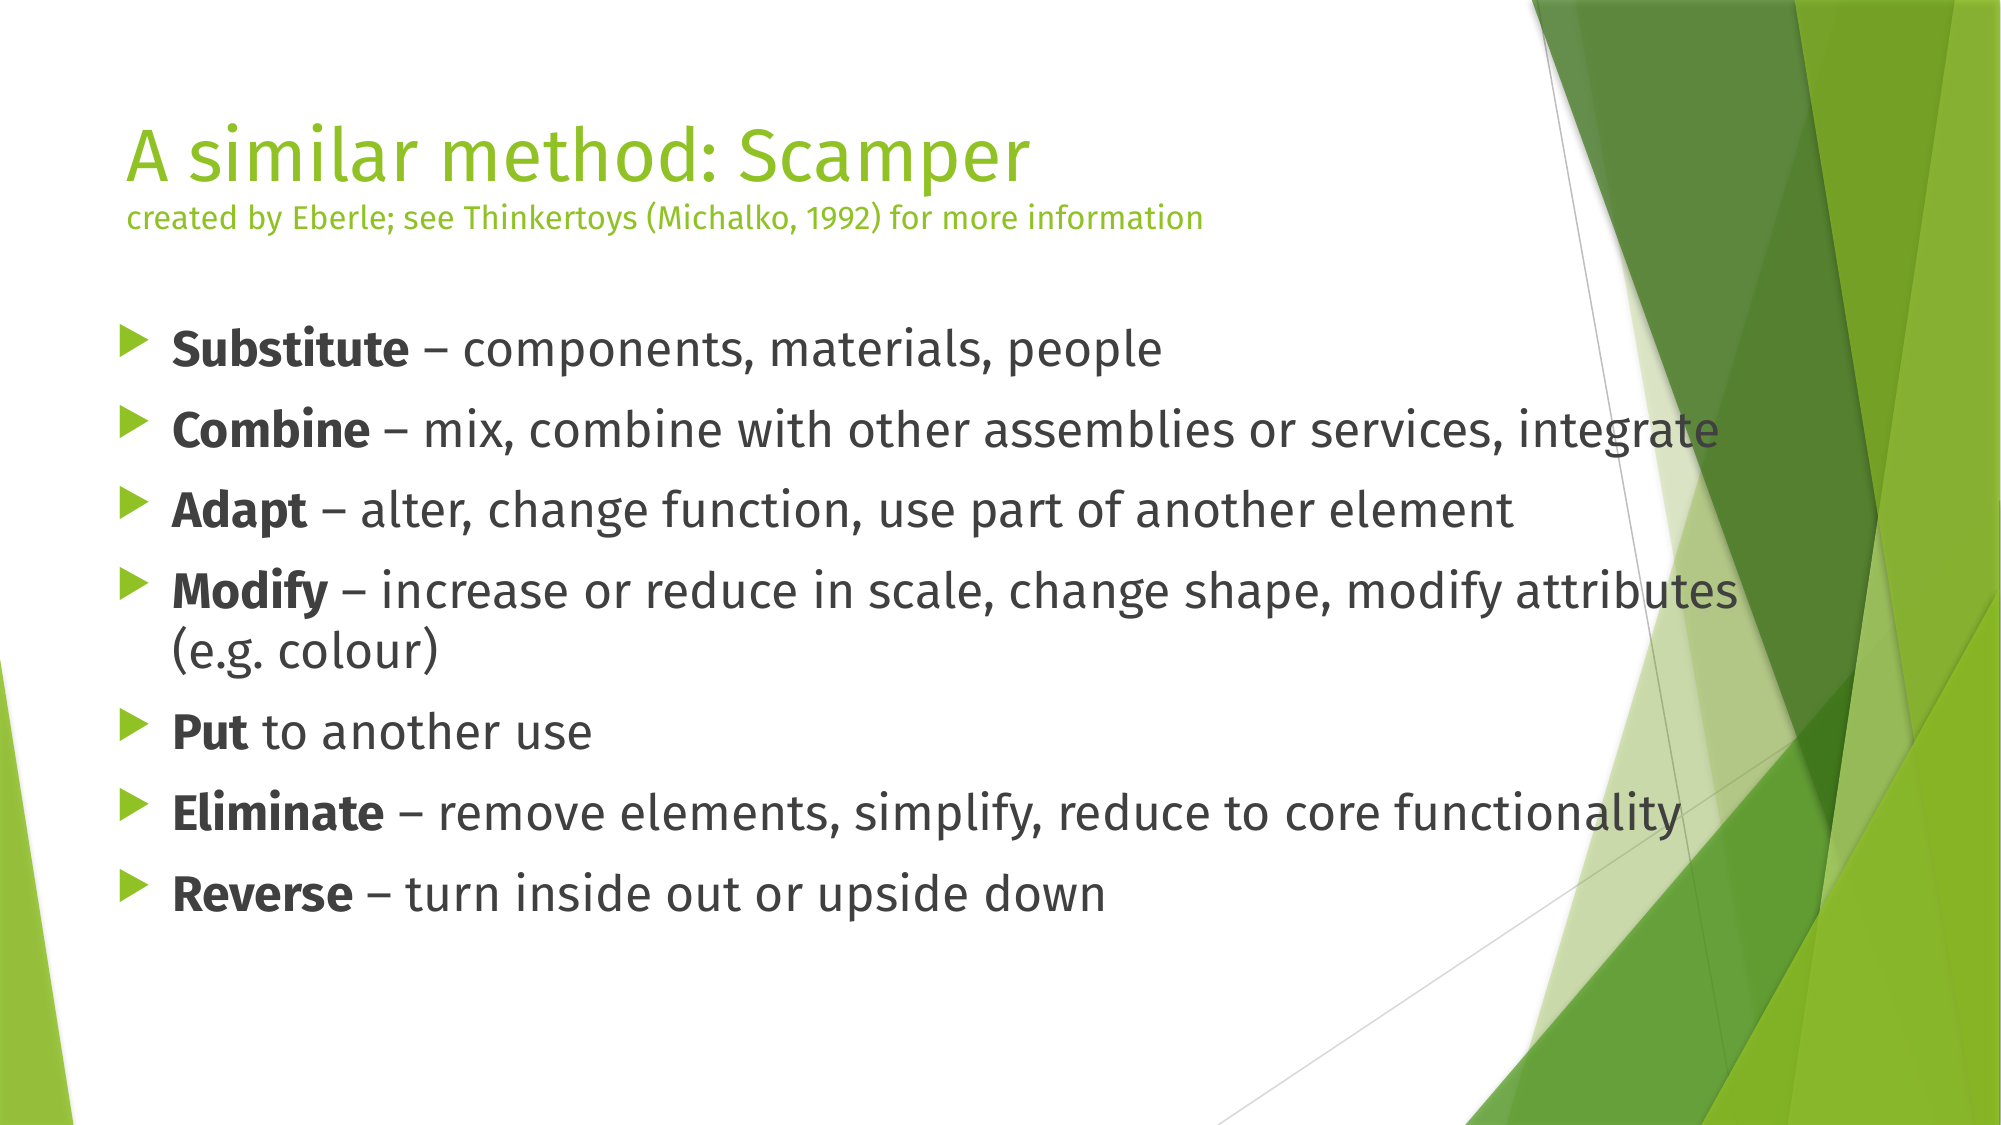

# A similar method: Scamper created by Eberle; see Thinkertoys (Michalko, 1992) for more information
Substitute – components, materials, people
Combine – mix, combine with other assemblies or services, integrate
Adapt – alter, change function, use part of another element
Modify – increase or reduce in scale, change shape, modify attributes (e.g. colour)
Put to another use
Eliminate – remove elements, simplify, reduce to core functionality
Reverse – turn inside out or upside down